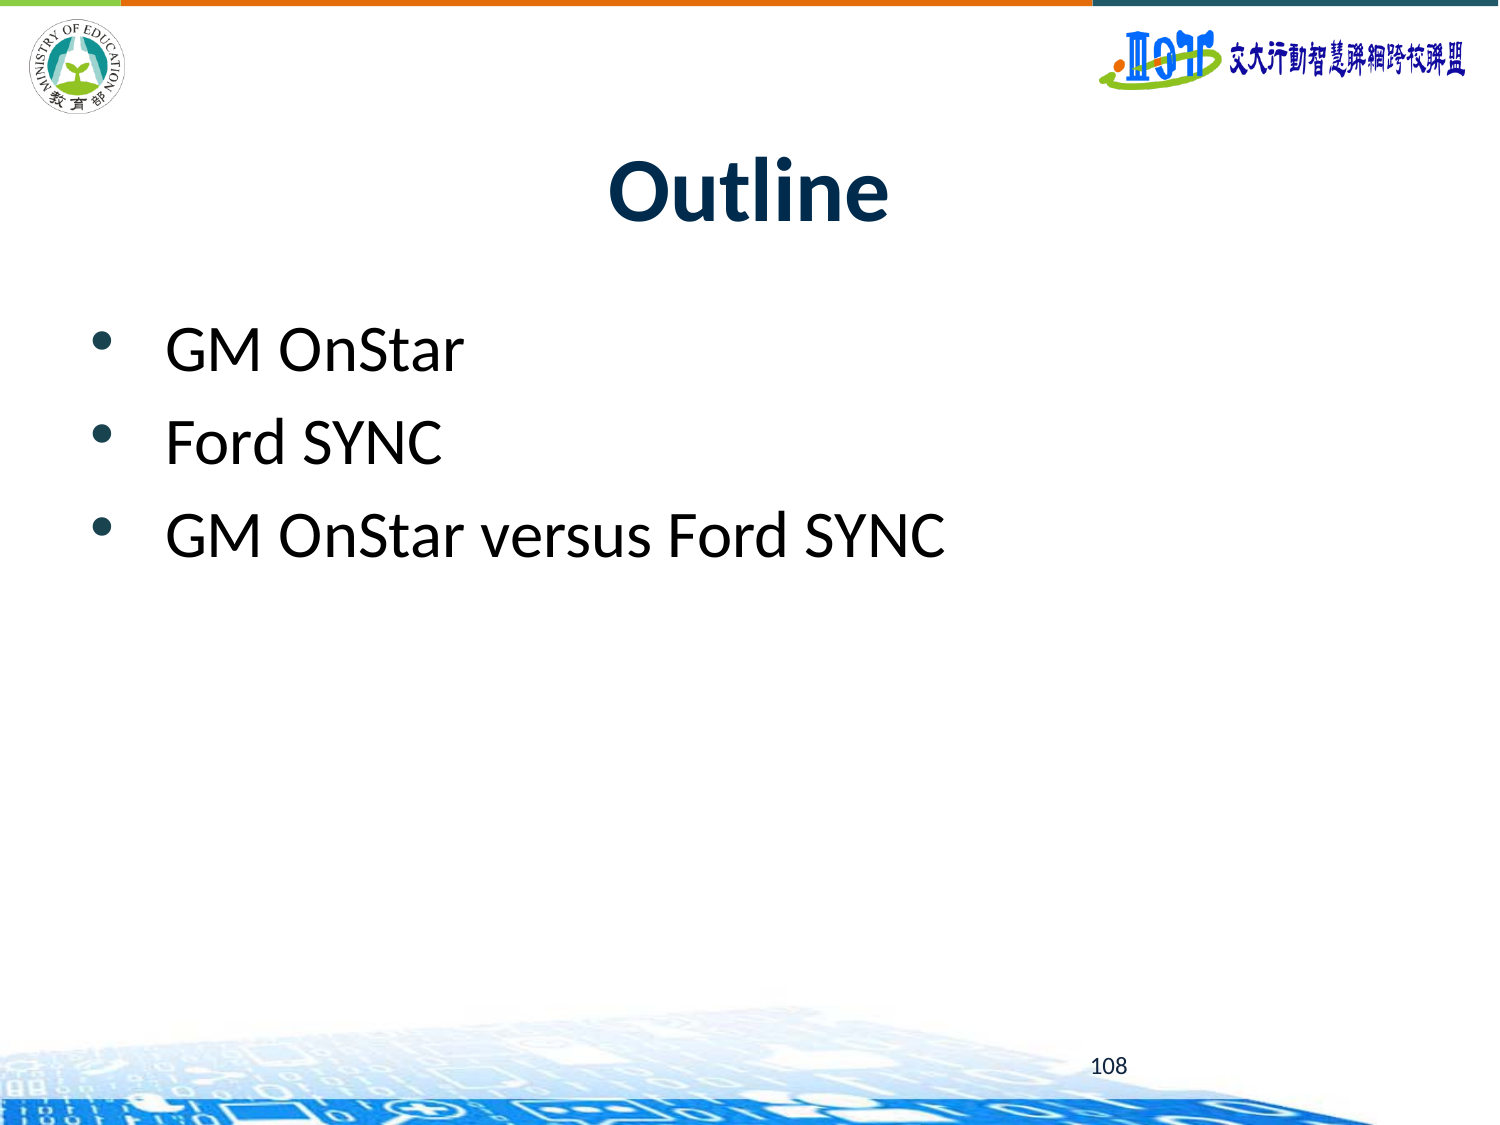

# Outline
GM OnStar
Ford SYNC
GM OnStar versus Ford SYNC
108